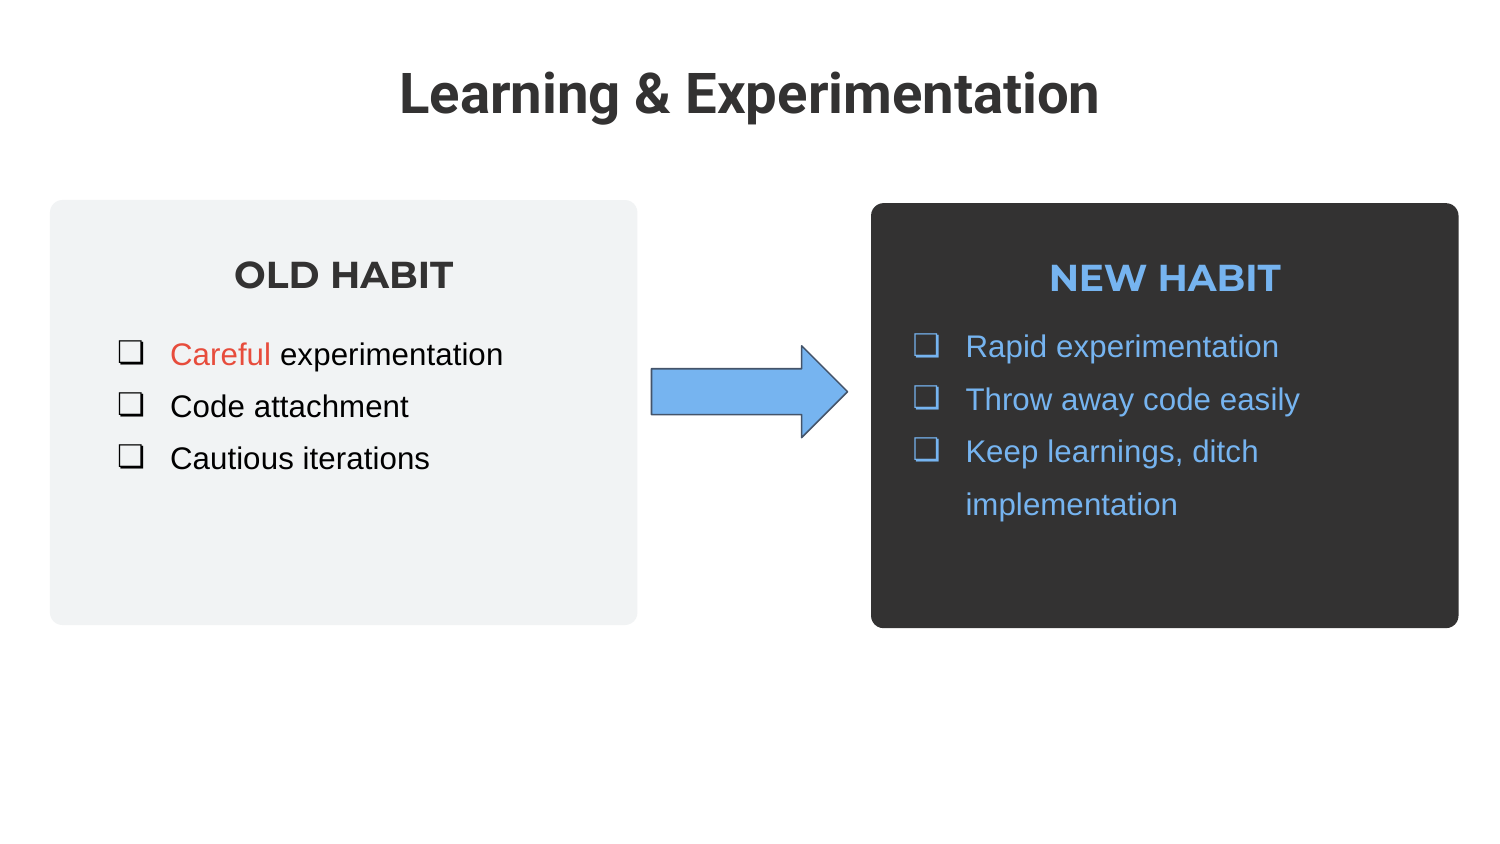

Learning & Experimentation

NEW HABIT
Rapid experimentation
Throw away code easily
Keep learnings, ditch implementation
OLD HABIT
Careful experimentation
Code attachment
Cautious iterations